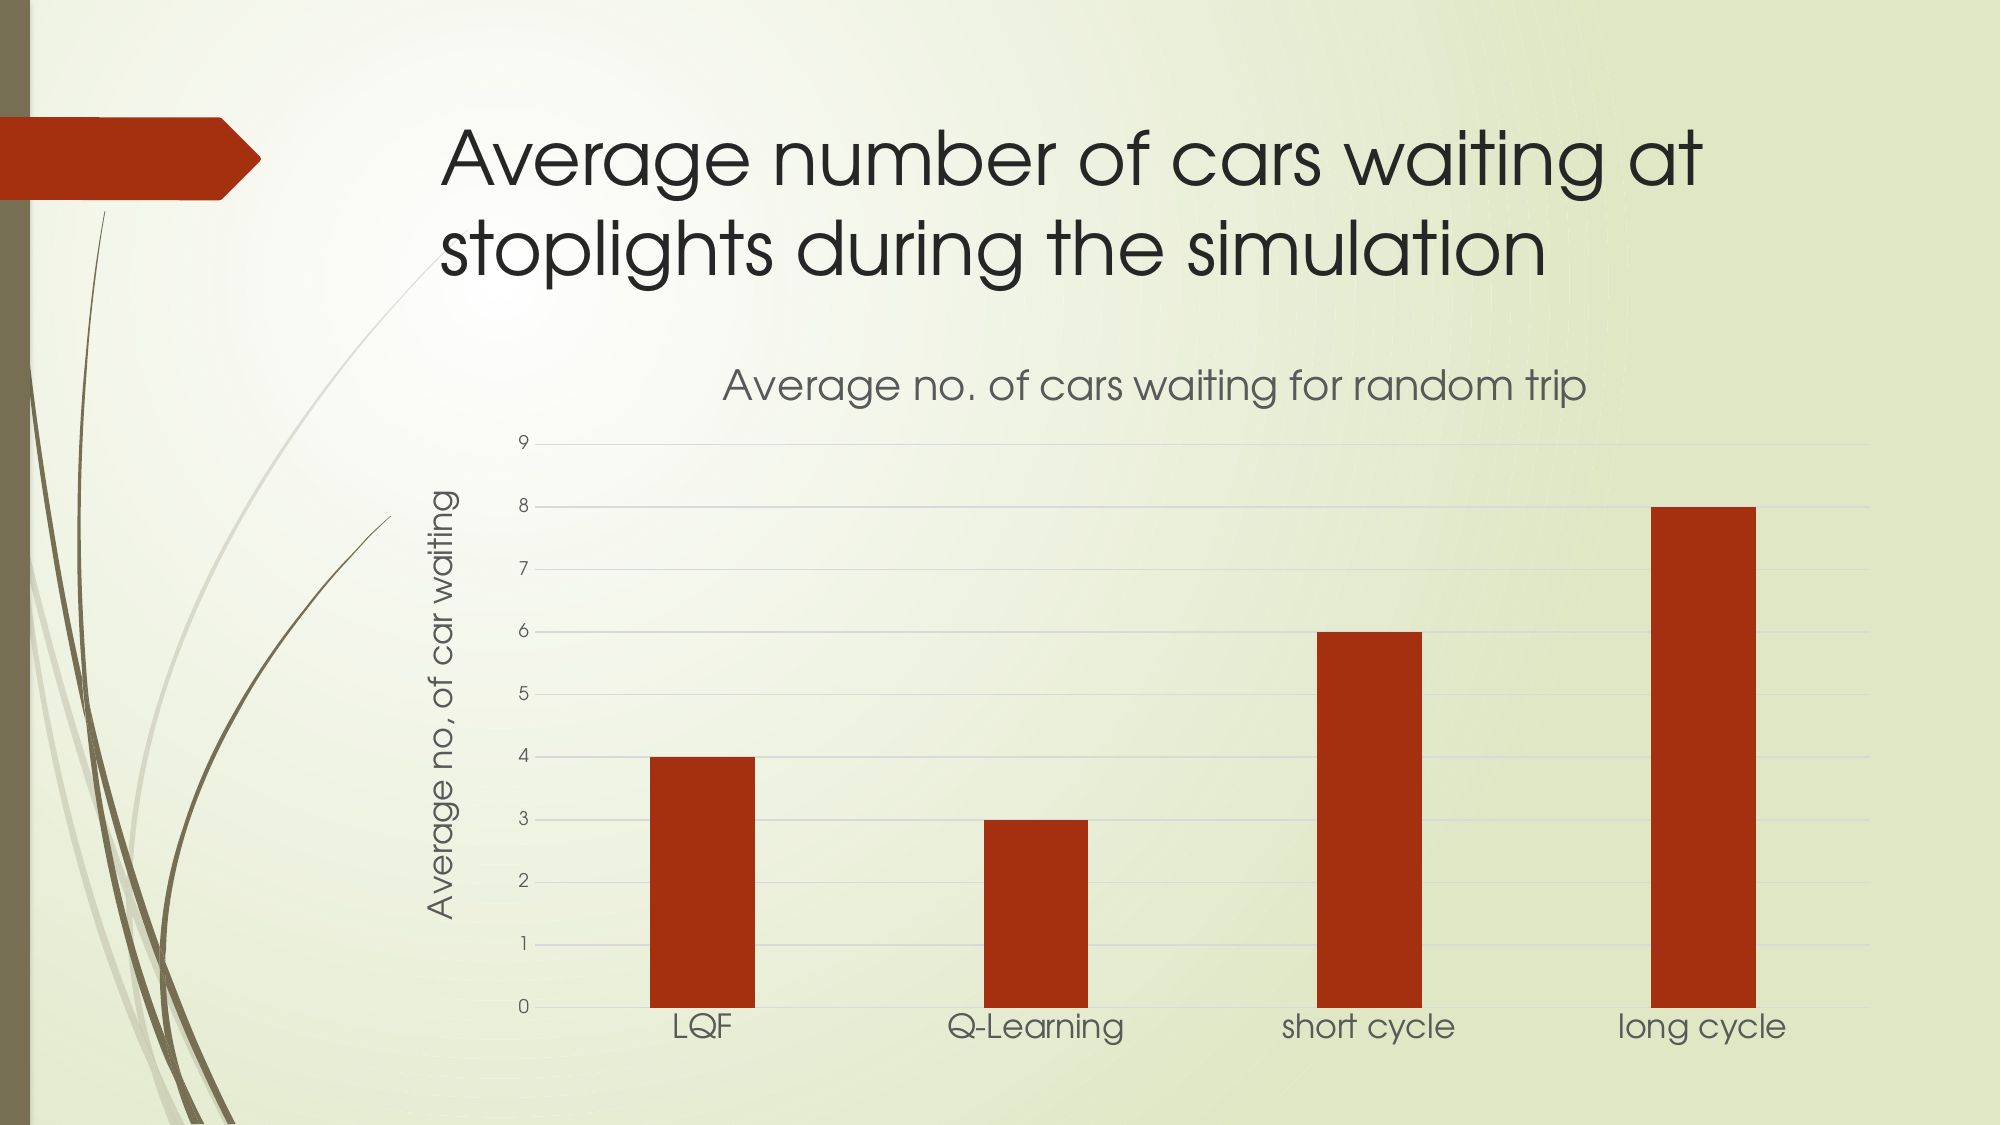

# Average number of cars waiting at stoplights during the simulation

### Chart: Average no. of cars waiting for random trip

| Category | Column1 |
|---|---|
| LQF | 4.0 |
| Q-Learning | 3.0 |
| short cycle | 6.0 |
| long cycle | 8.0 |